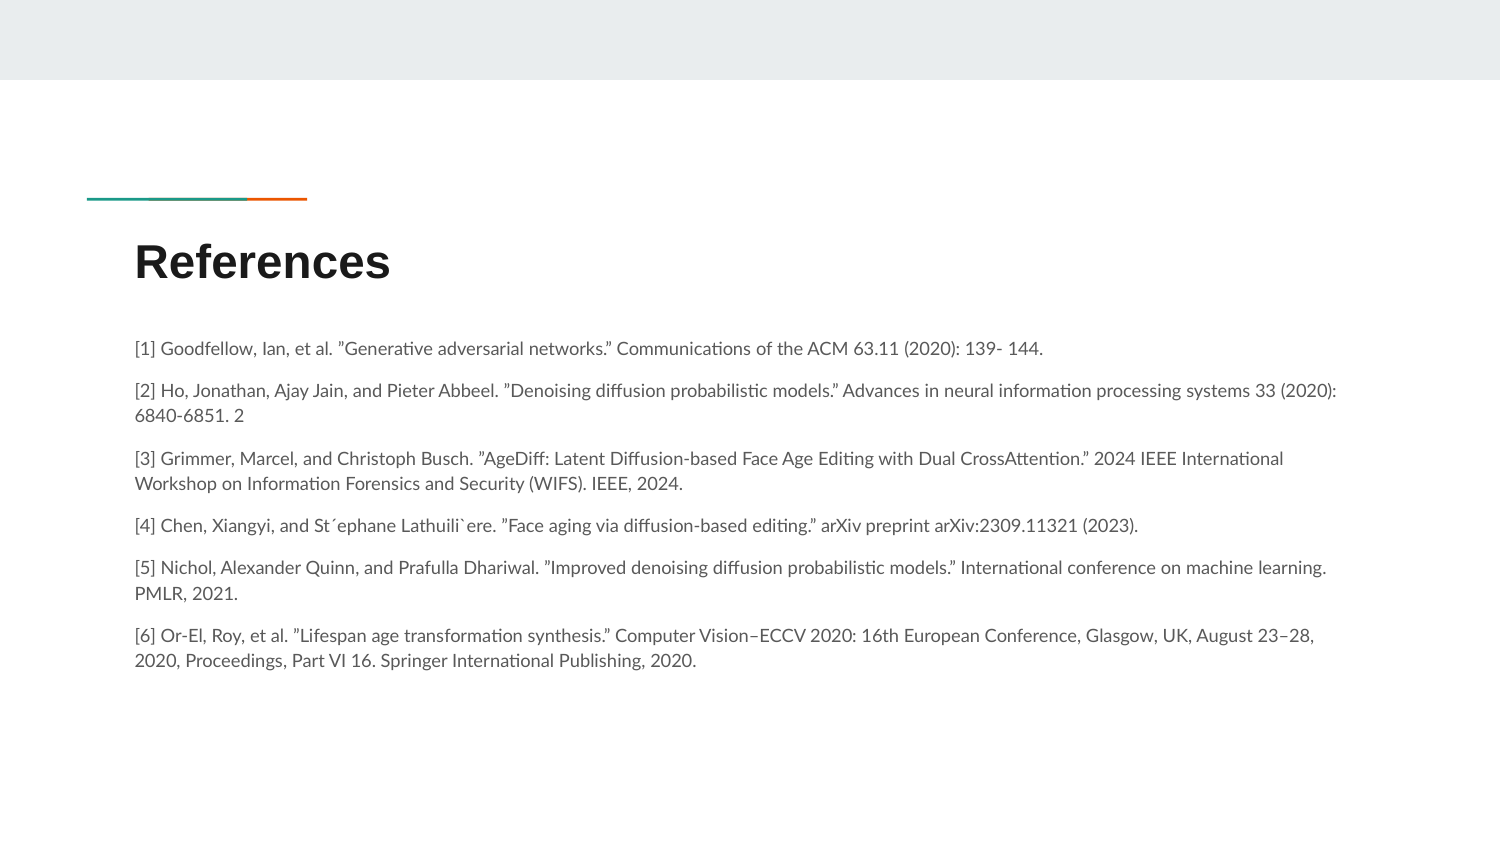

# References
[1] Goodfellow, Ian, et al. ”Generative adversarial networks.” Communications of the ACM 63.11 (2020): 139- 144.
[2] Ho, Jonathan, Ajay Jain, and Pieter Abbeel. ”Denoising diffusion probabilistic models.” Advances in neural information processing systems 33 (2020): 6840-6851. 2
[3] Grimmer, Marcel, and Christoph Busch. ”AgeDiff: Latent Diffusion-based Face Age Editing with Dual CrossAttention.” 2024 IEEE International Workshop on Information Forensics and Security (WIFS). IEEE, 2024.
[4] Chen, Xiangyi, and St´ephane Lathuili`ere. ”Face aging via diffusion-based editing.” arXiv preprint arXiv:2309.11321 (2023).
[5] Nichol, Alexander Quinn, and Prafulla Dhariwal. ”Improved denoising diffusion probabilistic models.” International conference on machine learning. PMLR, 2021.
[6] Or-El, Roy, et al. ”Lifespan age transformation synthesis.” Computer Vision–ECCV 2020: 16th European Conference, Glasgow, UK, August 23–28, 2020, Proceedings, Part VI 16. Springer International Publishing, 2020.